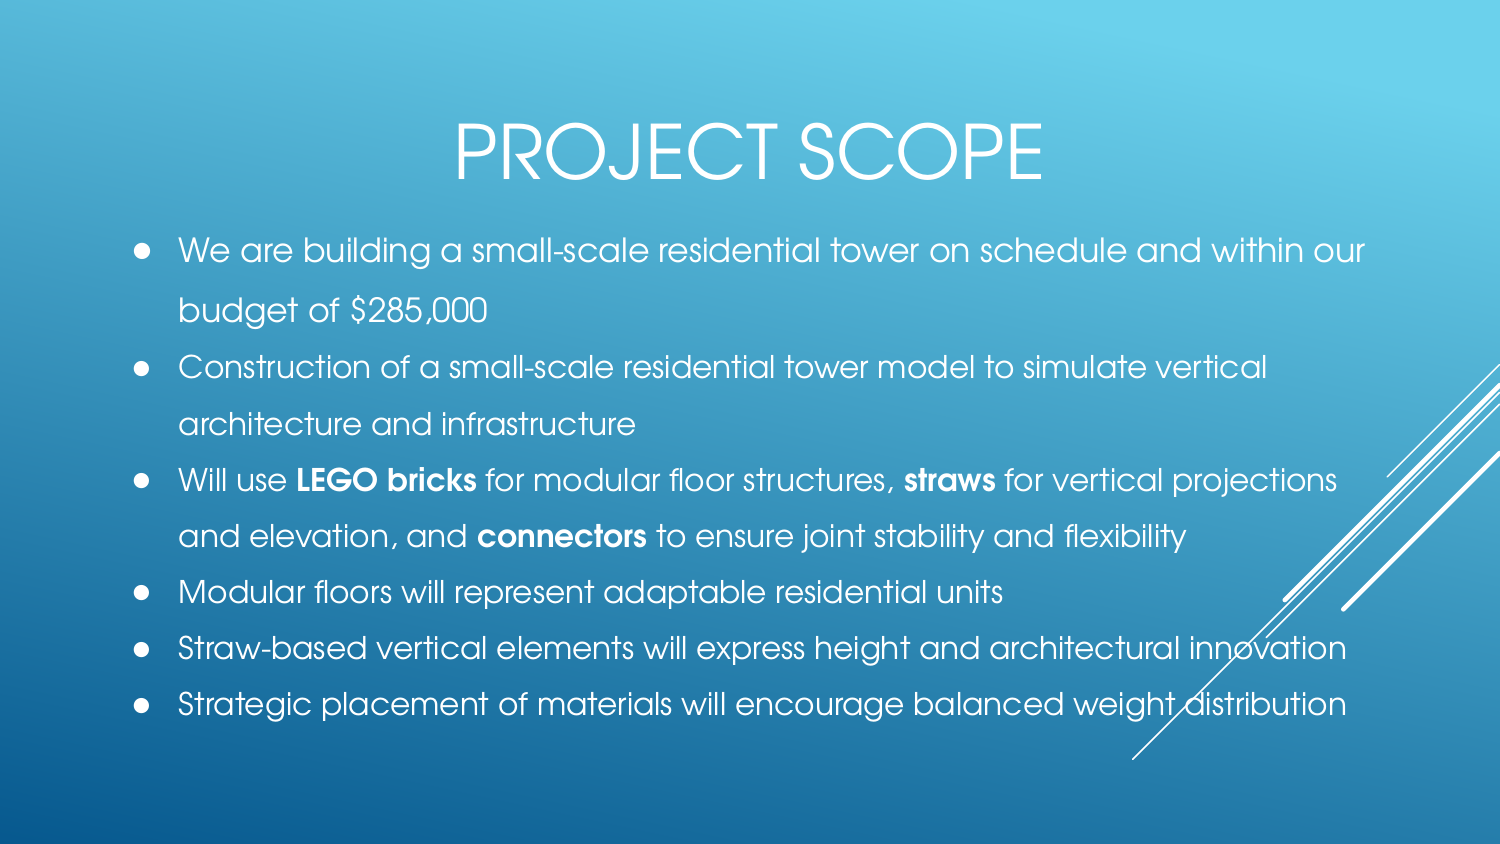

# Project Scope
We are building a small-scale residential tower on schedule and within our budget of $285,000
Construction of a small-scale residential tower model to simulate vertical architecture and infrastructure
Will use LEGO bricks for modular floor structures, straws for vertical projections and elevation, and connectors to ensure joint stability and flexibility
Modular floors will represent adaptable residential units
Straw-based vertical elements will express height and architectural innovation
Strategic placement of materials will encourage balanced weight distribution